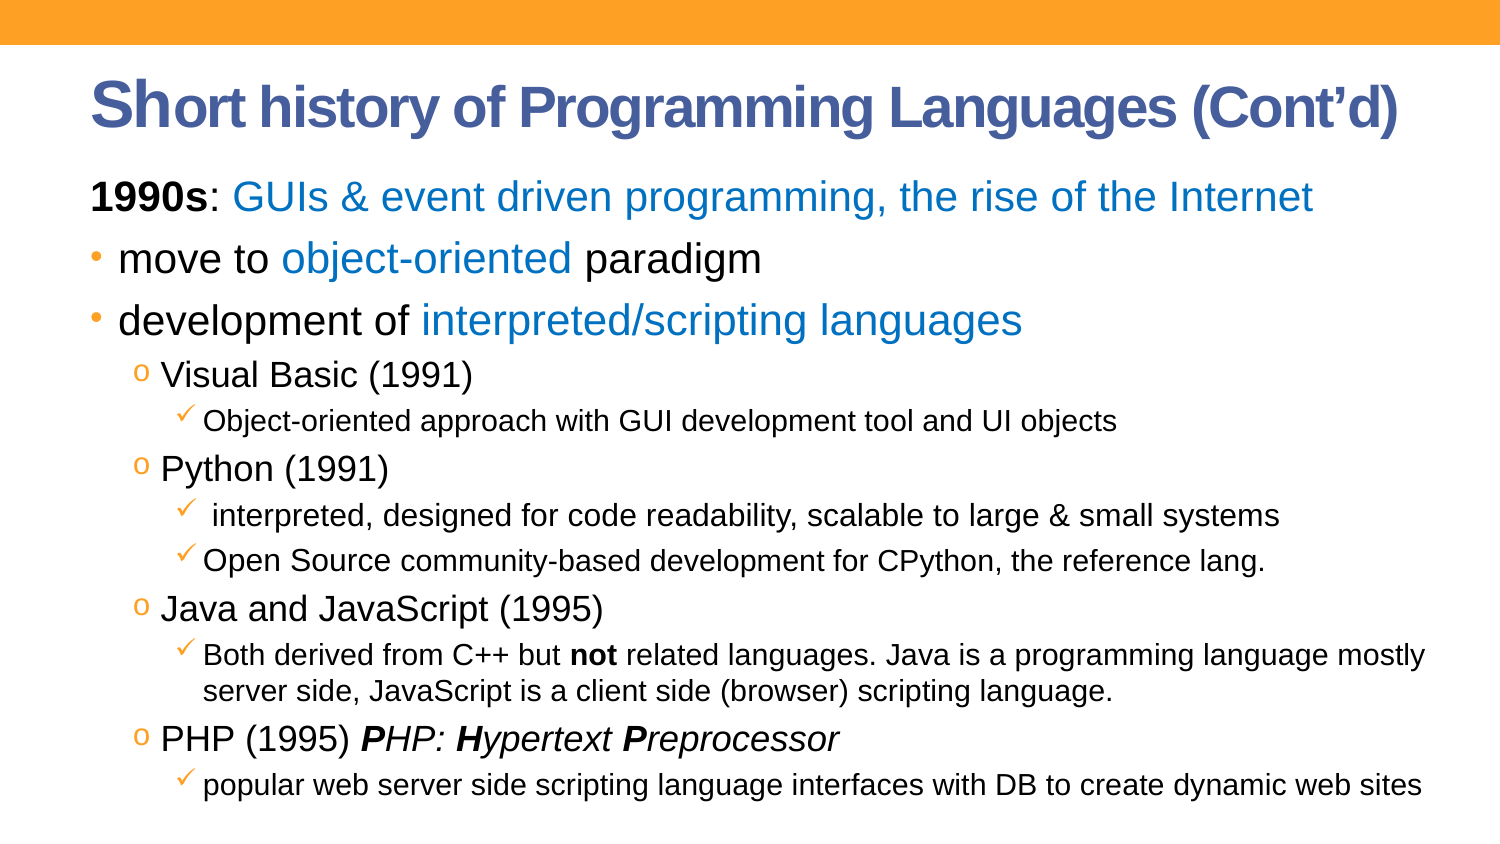

# Short history of Programming Languages (Cont’d)
1990s: GUIs & event driven programming, the rise of the Internet
move to object-oriented paradigm
development of interpreted/scripting languages
Visual Basic (1991)
Object-oriented approach with GUI development tool and UI objects
Python (1991)
 interpreted, designed for code readability, scalable to large & small systems
Open Source community-based development for CPython, the reference lang.
Java and JavaScript (1995)
Both derived from C++ but not related languages. Java is a programming language mostly server side, JavaScript is a client side (browser) scripting language.
PHP (1995) PHP: Hypertext Preprocessor
popular web server side scripting language interfaces with DB to create dynamic web sites